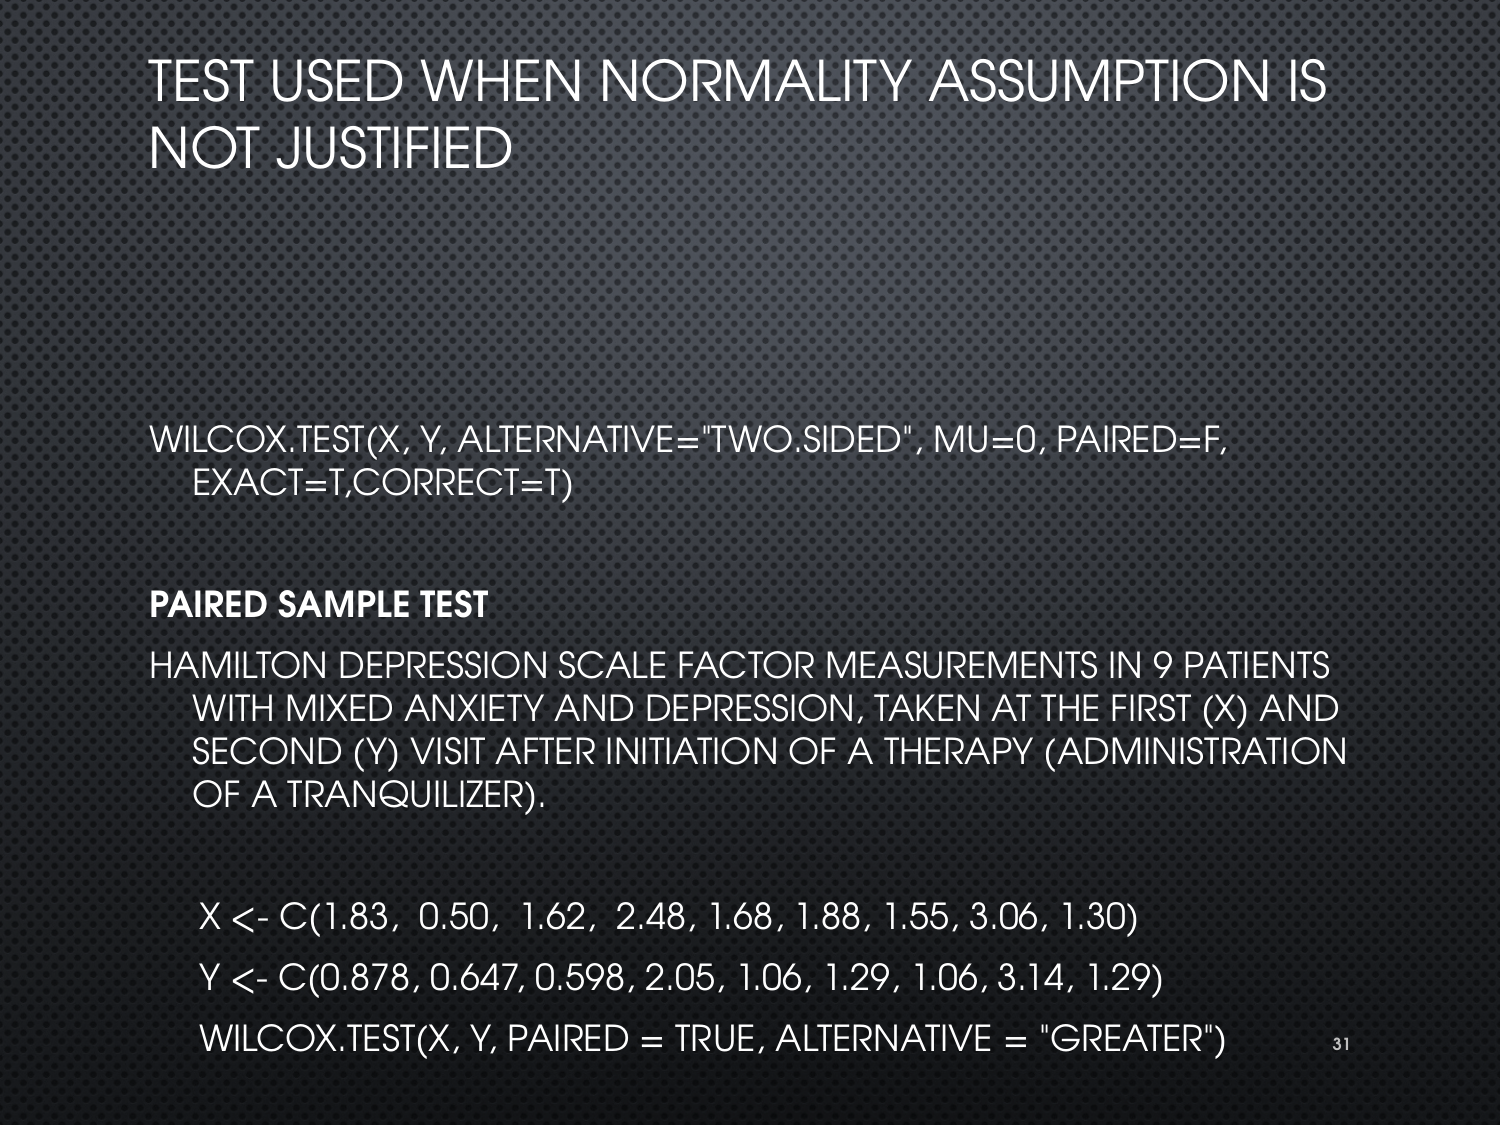

# Test used when normality assumption is not justified

wilcox.test(x, y, alternative="two.sided", mu=0, paired=F, exact=T,correct=T)

Paired sample test
Hamilton depression scale factor measurements in 9 patients with mixed anxiety and depression, taken at the first (x) and second (y) visit after initiation of a therapy (administration of a tranquilizer).

     x <- c(1.83,  0.50,  1.62,  2.48, 1.68, 1.88, 1.55, 3.06, 1.30)
     y <- c(0.878, 0.647, 0.598, 2.05, 1.06, 1.29, 1.06, 3.14, 1.29)
     wilcox.test(x, y, paired = TRUE, alternative = "greater")

31